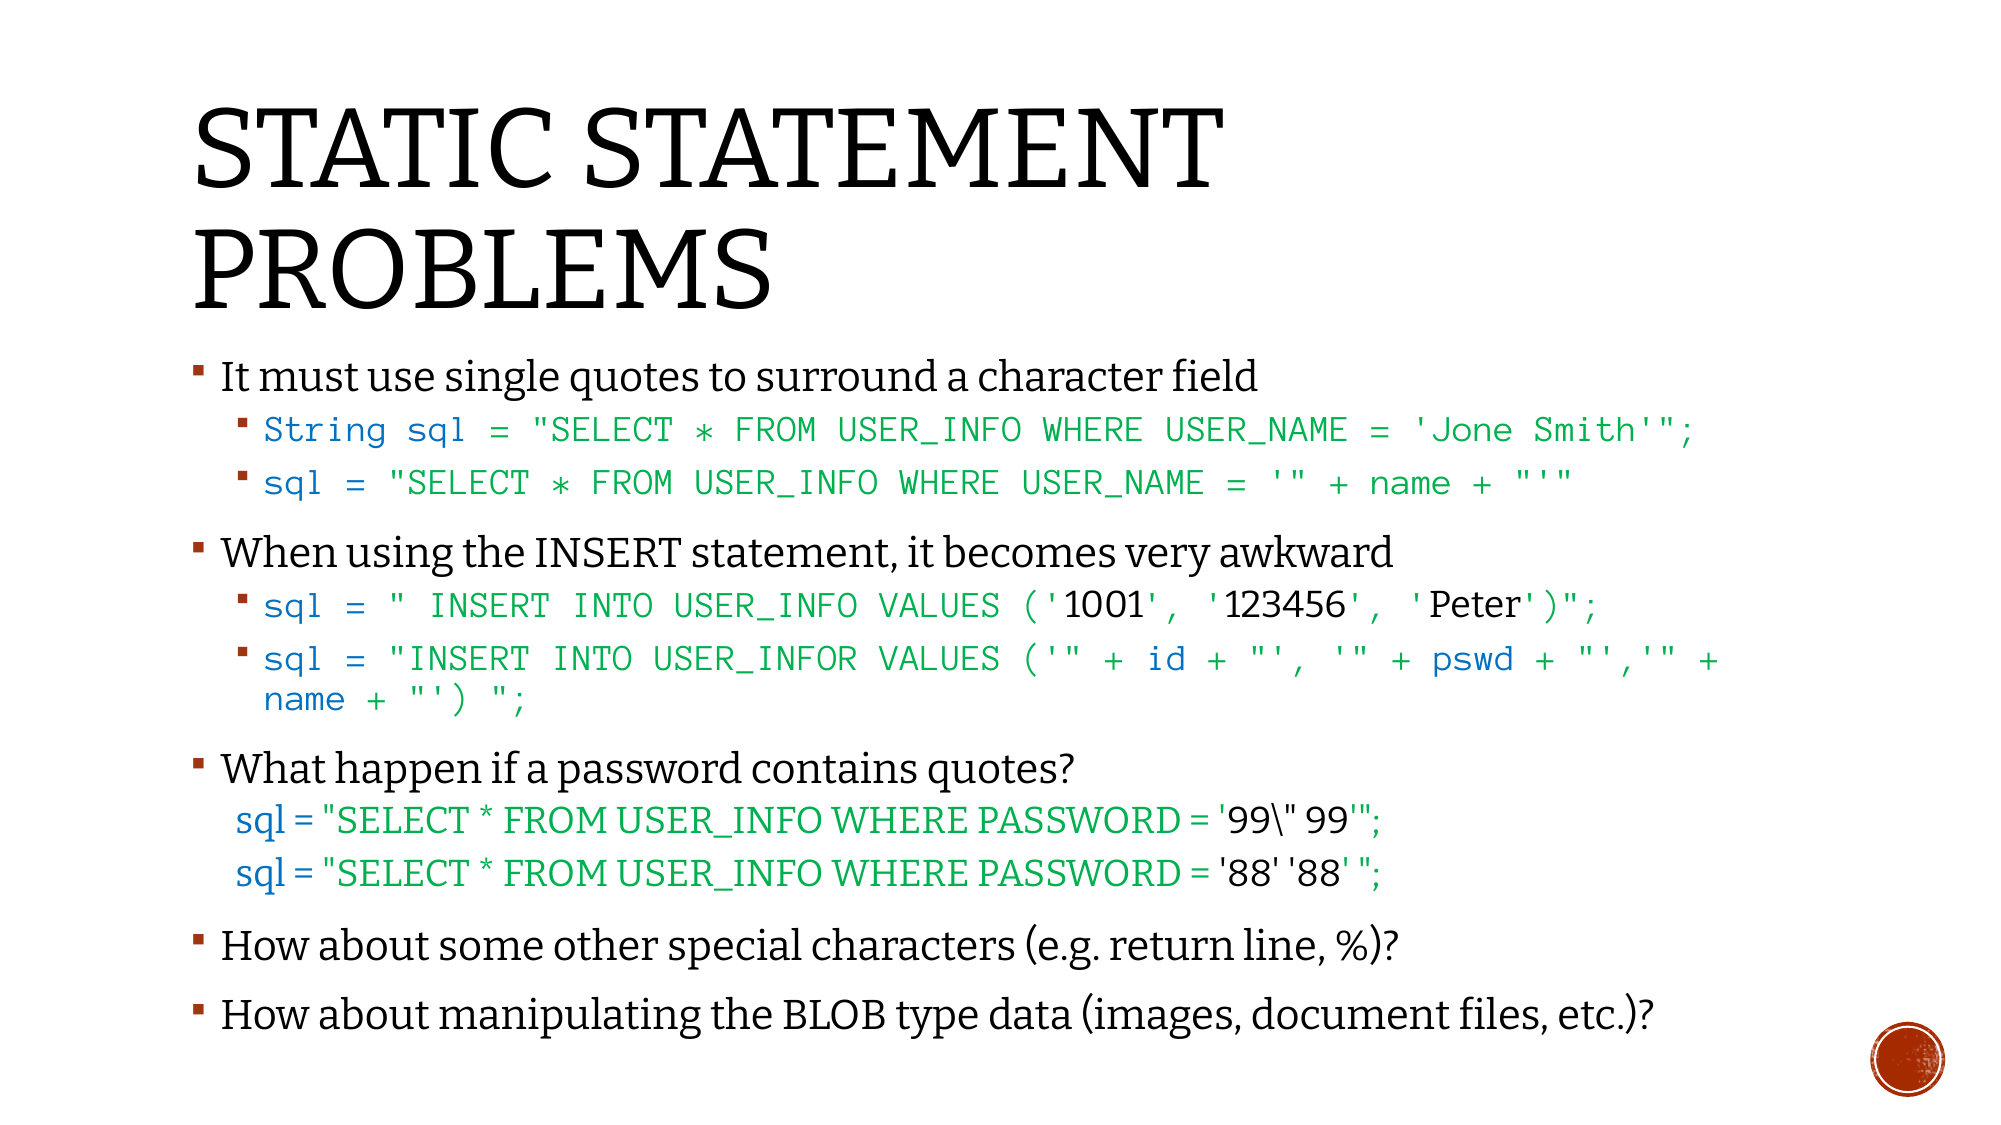

# Static Statement Problems
It must use single quotes to surround a character field
String sql = "SELECT * FROM USER_INFO WHERE USER_NAME = 'Jone Smith'";
sql = "SELECT * FROM USER_INFO WHERE USER_NAME = '" + name + "'"
When using the INSERT statement, it becomes very awkward
sql = " INSERT INTO USER_INFO VALUES ('1001', '123456', 'Peter')";
sql = "INSERT INTO USER_INFOR VALUES ('" + id + "', '" + pswd + "','" + name + "') ";
What happen if a password contains quotes?
sql = "SELECT * FROM USER_INFO WHERE PASSWORD = '99\" 99'";
sql = "SELECT * FROM USER_INFO WHERE PASSWORD = '88' '88' ";
How about some other special characters (e.g. return line, %)?
How about manipulating the BLOB type data (images, document files, etc.)?